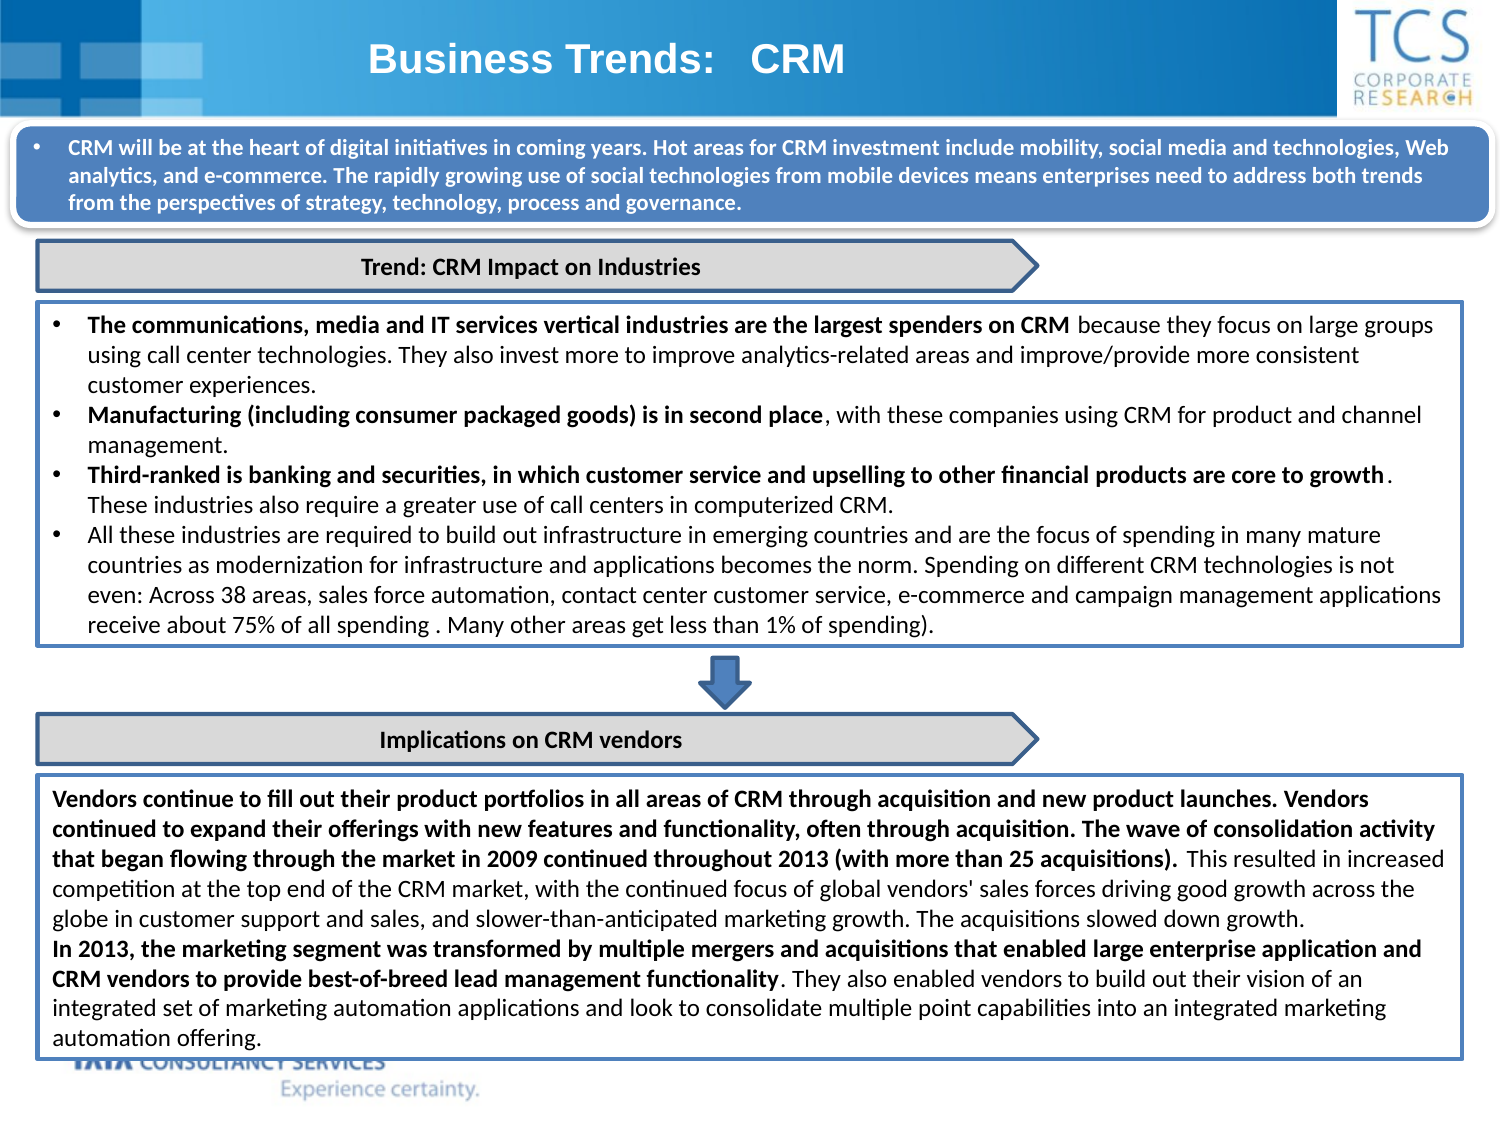

Business Trends:   CRM
CRM will be at the heart of digital initiatives in coming years. Hot areas for CRM investment include mobility, social media and technologies, Web analytics, and e-commerce. The rapidly growing use of social technologies from mobile devices means enterprises need to address both trends from the perspectives of strategy, technology, process and governance.
Trend: CRM Impact on Industries
The communications, media and IT services vertical industries are the largest spenders on CRM because they focus on large groups using call center technologies. They also invest more to improve analytics-related areas and improve/provide more consistent customer experiences.
Manufacturing (including consumer packaged goods) is in second place, with these companies using CRM for product and channel management.
Third-ranked is banking and securities, in which customer service and upselling to other financial products are core to growth. These industries also require a greater use of call centers in computerized CRM.
All these industries are required to build out infrastructure in emerging countries and are the focus of spending in many mature countries as modernization for infrastructure and applications becomes the norm. Spending on different CRM technologies is not even: Across 38 areas, sales force automation, contact center customer service, e-commerce and campaign management applications receive about 75% of all spending . Many other areas get less than 1% of spending).

Implications on CRM vendors
Vendors continue to fill out their product portfolios in all areas of CRM through acquisition and new product launches. Vendors continued to expand their offerings with new features and functionality, often through acquisition. The wave of consolidation activity that began flowing through the market in 2009 continued throughout 2013 (with more than 25 acquisitions). This resulted in increased competition at the top end of the CRM market, with the continued focus of global vendors' sales forces driving good growth across the globe in customer support and sales, and slower-than-anticipated marketing growth. The acquisitions slowed down growth.
In 2013, the marketing segment was transformed by multiple mergers and acquisitions that enabled large enterprise application and CRM vendors to provide best-of-breed lead management functionality. They also enabled vendors to build out their vision of an integrated set of marketing automation applications and look to consolidate multiple point capabilities into an integrated marketing automation offering.
38